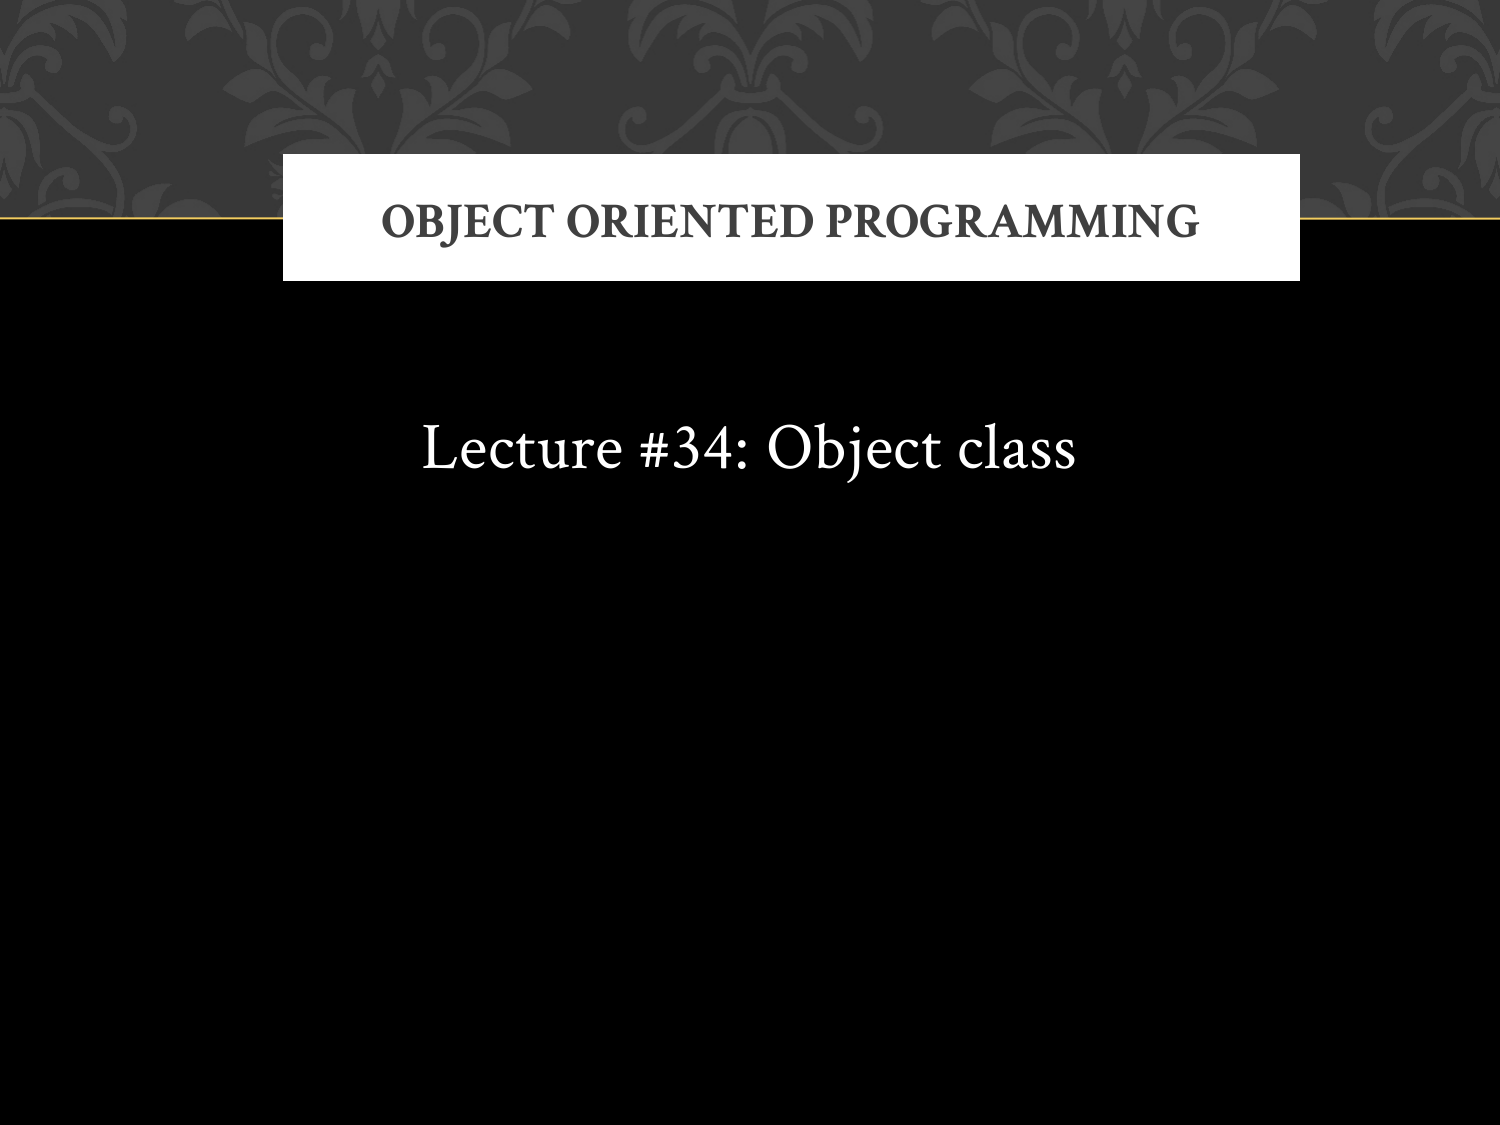

# Object oriented programming

Lecture #34: Object class